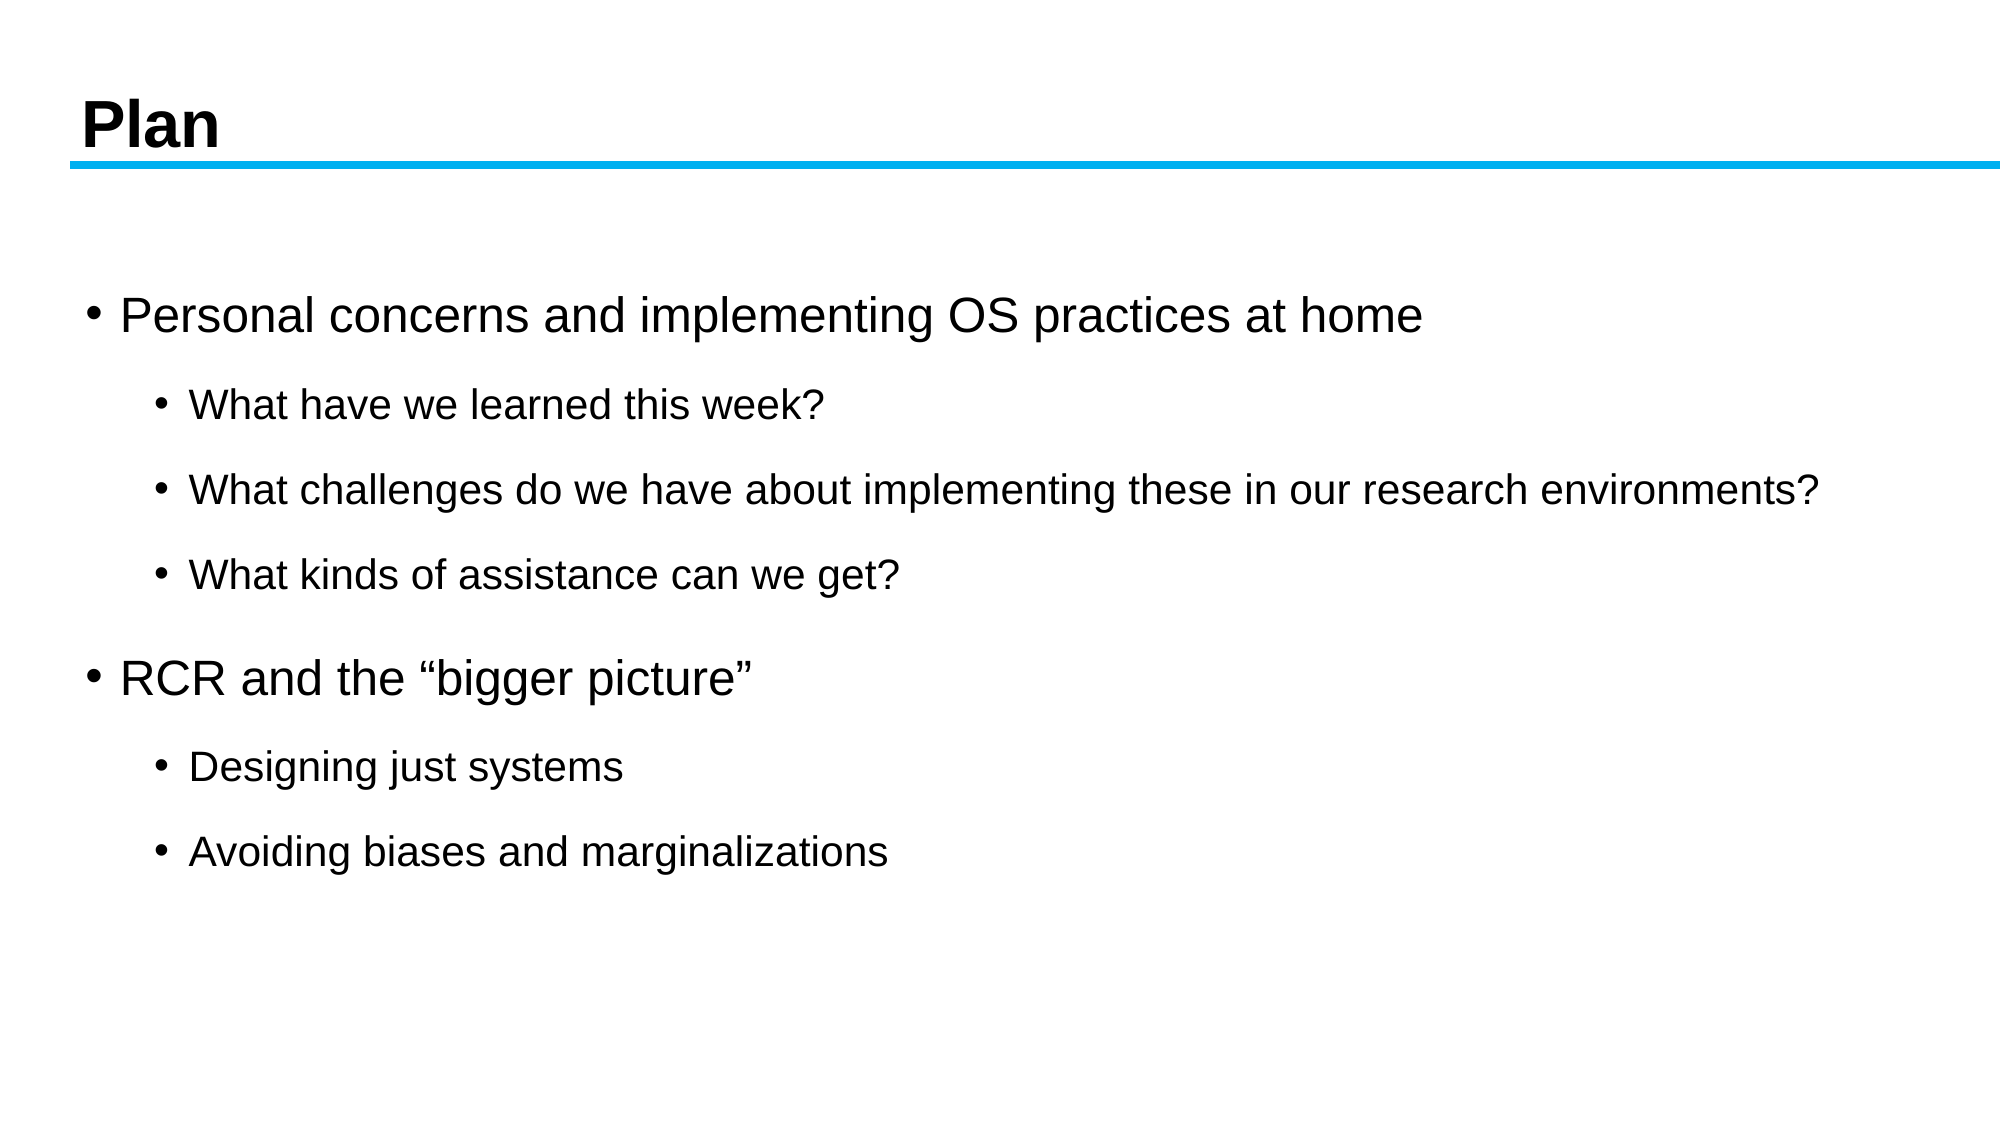

# Plan
Personal concerns and implementing OS practices at home
What have we learned this week?
What challenges do we have about implementing these in our research environments?
What kinds of assistance can we get?
RCR and the “bigger picture”
Designing just systems
Avoiding biases and marginalizations